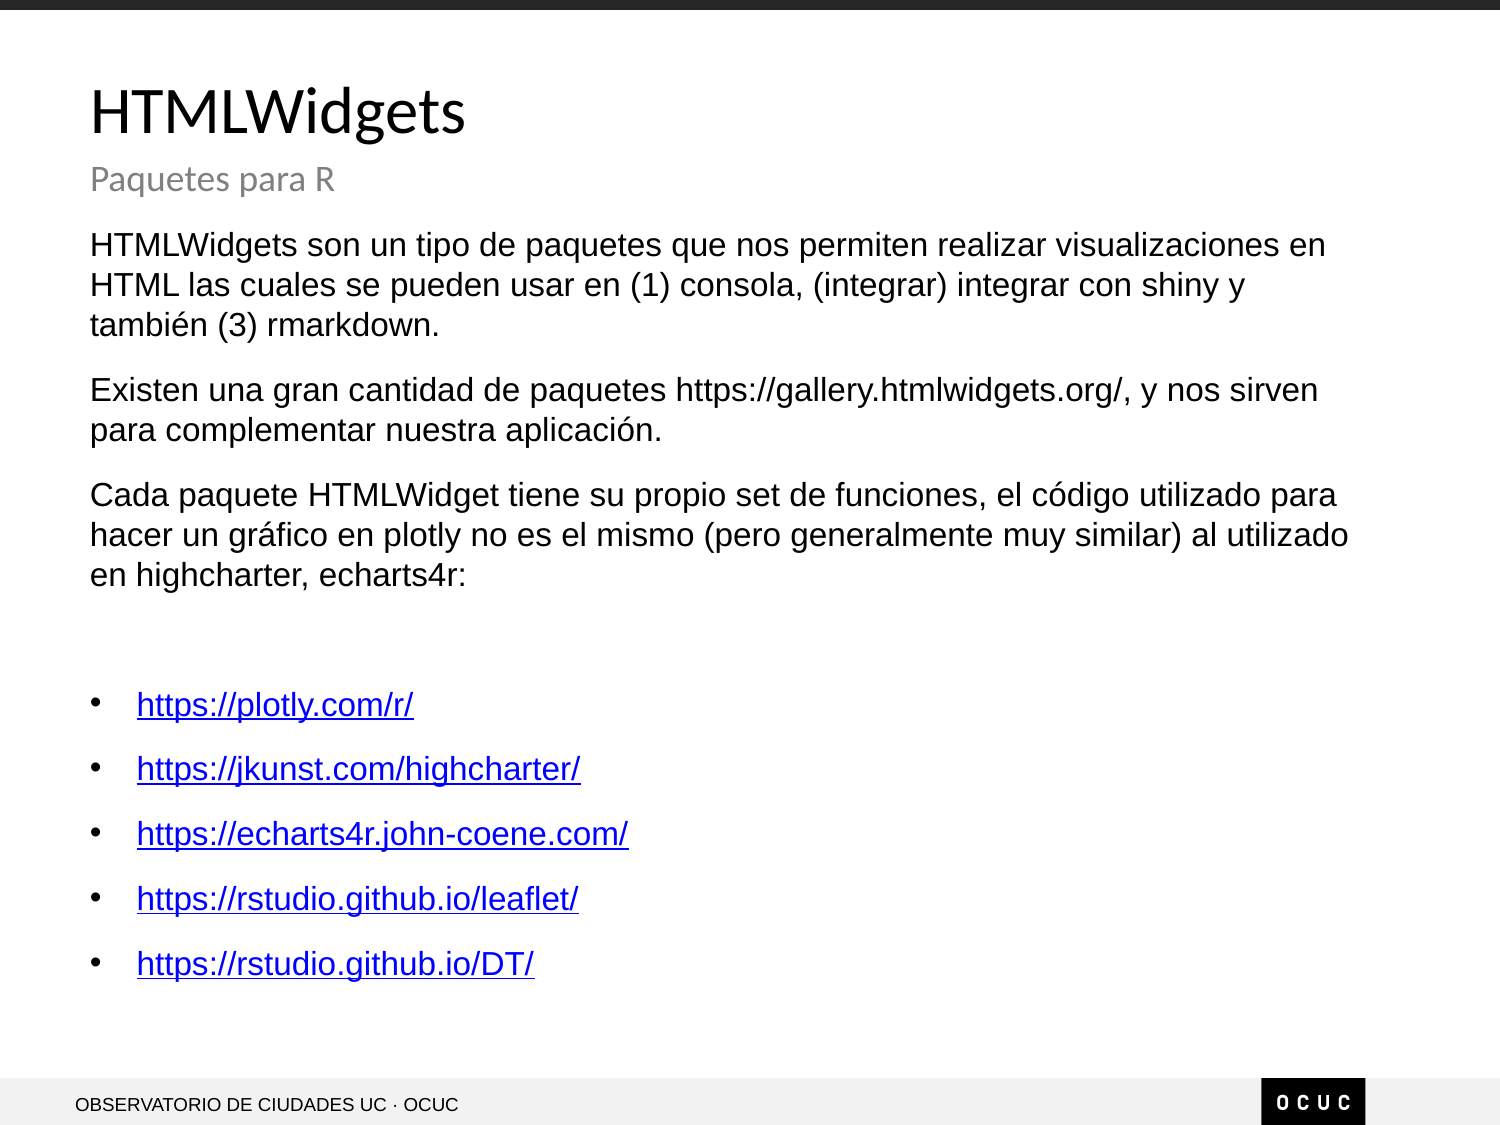

# HTMLWidgets
Paquetes para R
HTMLWidgets son un tipo de paquetes que nos permiten realizar visualizaciones en HTML las cuales se pueden usar en (1) consola, (integrar) integrar con shiny y también (3) rmarkdown.
Existen una gran cantidad de paquetes https://gallery.htmlwidgets.org/, y nos sirven para complementar nuestra aplicación.
Cada paquete HTMLWidget tiene su propio set de funciones, el código utilizado para hacer un gráfico en plotly no es el mismo (pero generalmente muy similar) al utilizado en highcharter, echarts4r:

https://plotly.com/r/
https://jkunst.com/highcharter/
https://echarts4r.john-coene.com/
https://rstudio.github.io/leaflet/
https://rstudio.github.io/DT/